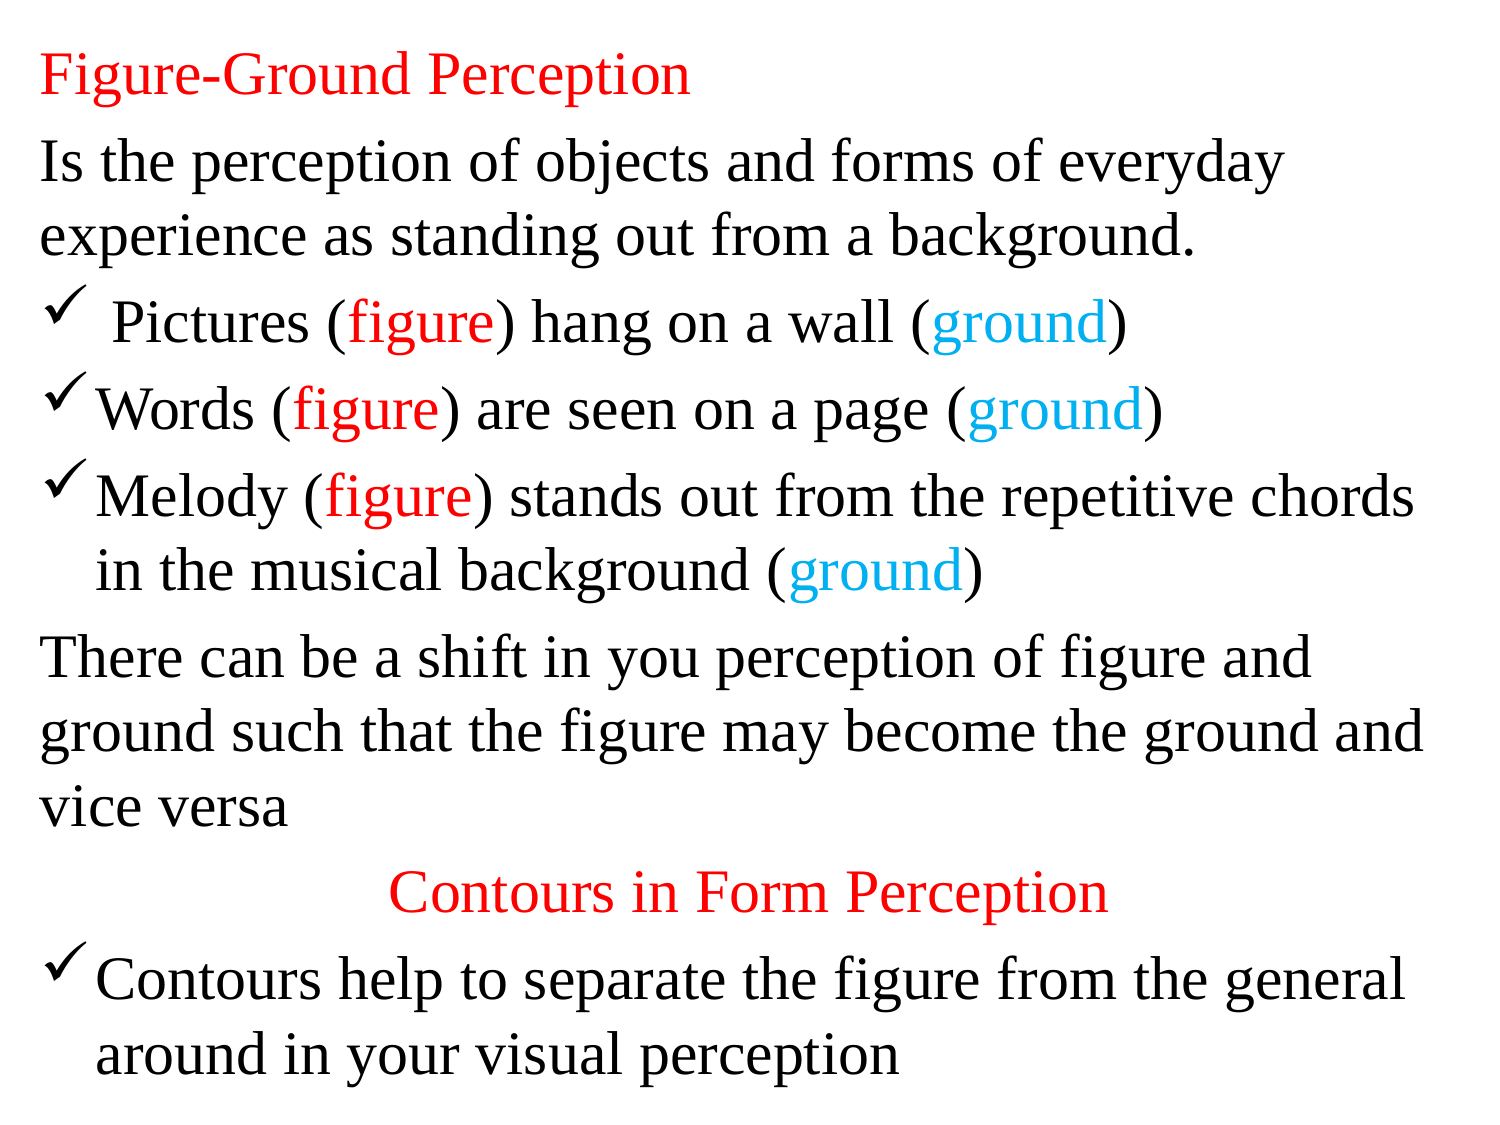

Figure-Ground Perception
Is the perception of objects and forms of everyday experience as standing out from a background.
 Pictures (figure) hang on a wall (ground)
Words (figure) are seen on a page (ground)
Melody (figure) stands out from the repetitive chords in the musical background (ground)
There can be a shift in you perception of figure and ground such that the figure may become the ground and vice versa
Contours in Form Perception
Contours help to separate the figure from the general around in your visual perception